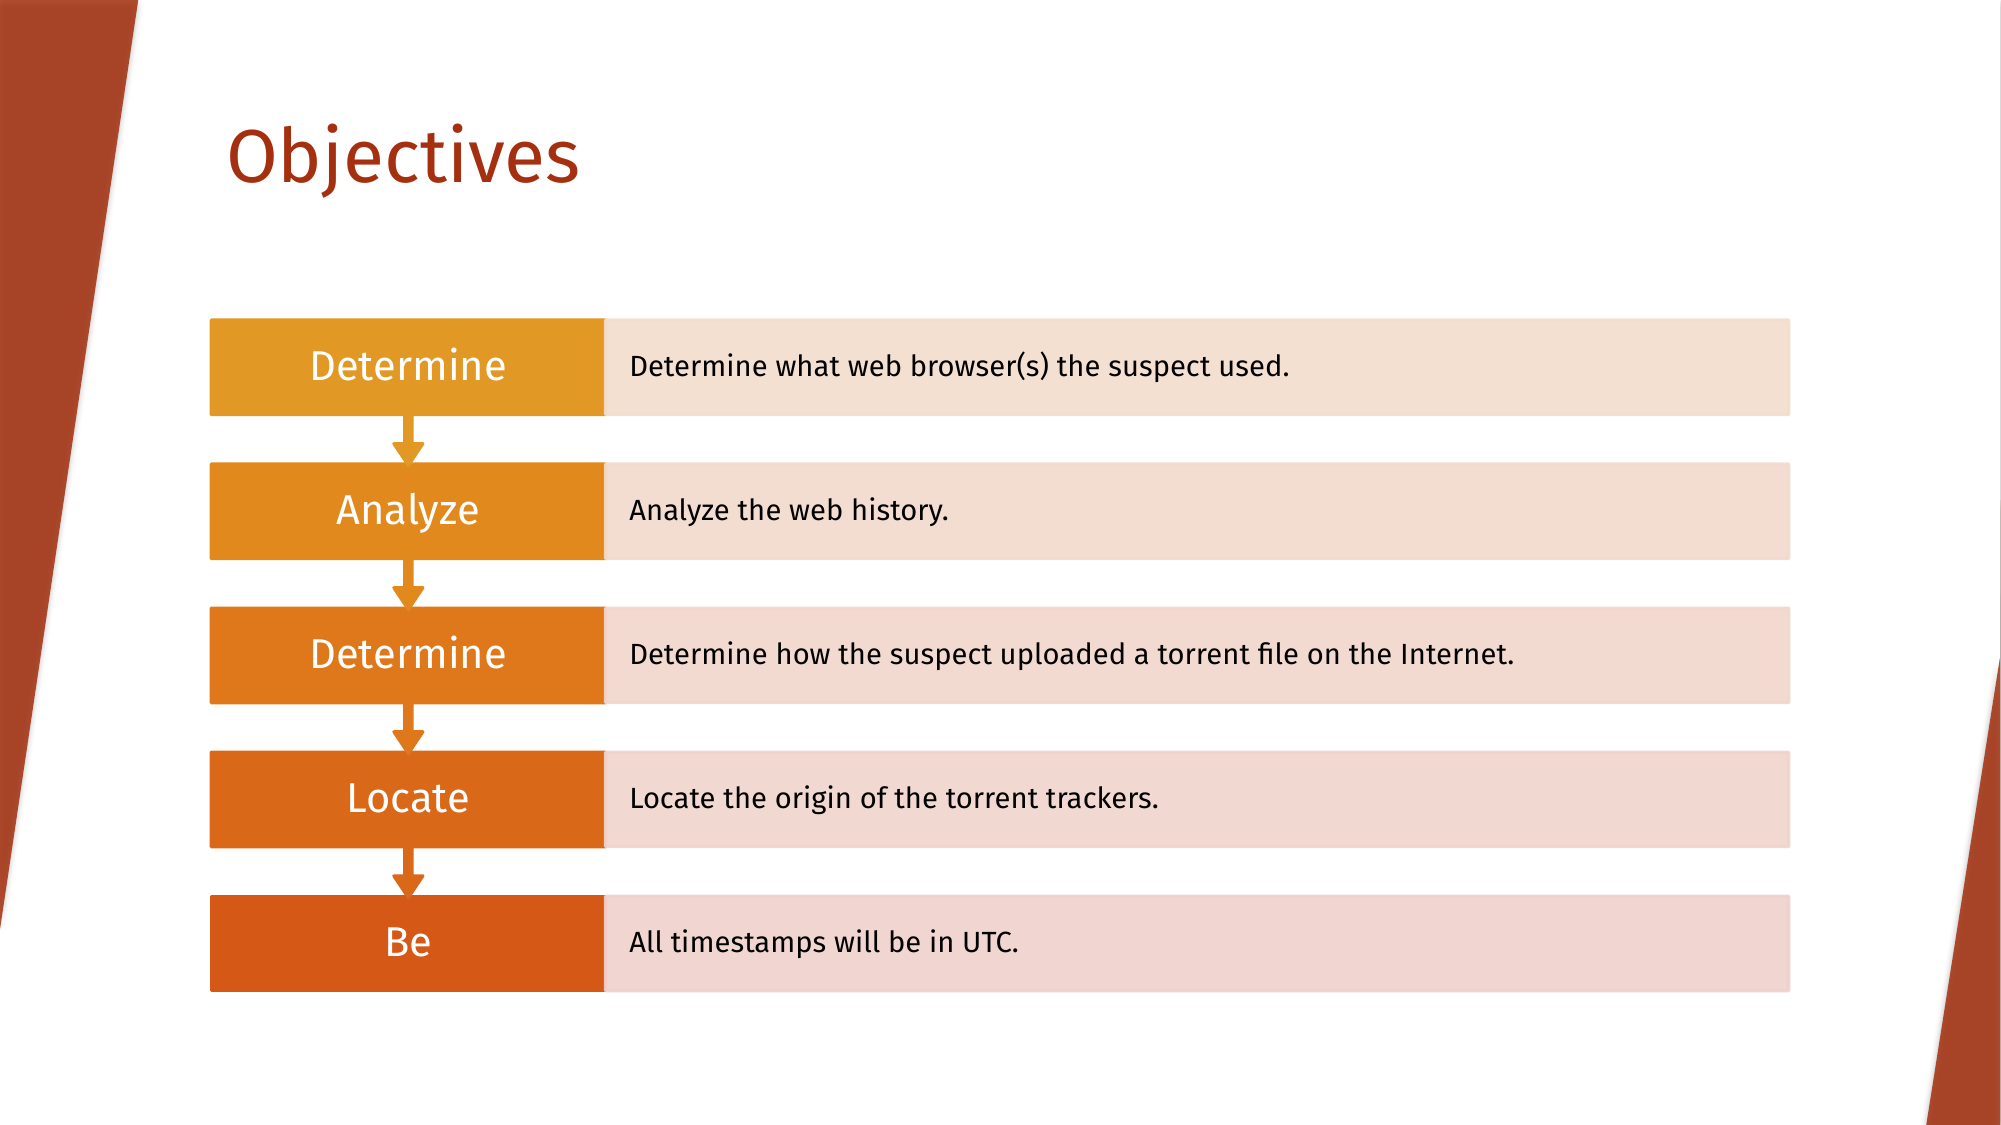

# Objectives
Be
All timestamps will be in UTC.
Locate
Locate the origin of the torrent trackers.
Determine
Determine how the suspect uploaded a torrent file on the Internet.
Analyze
Analyze the web history.
Determine
Determine what web browser(s) the suspect used.